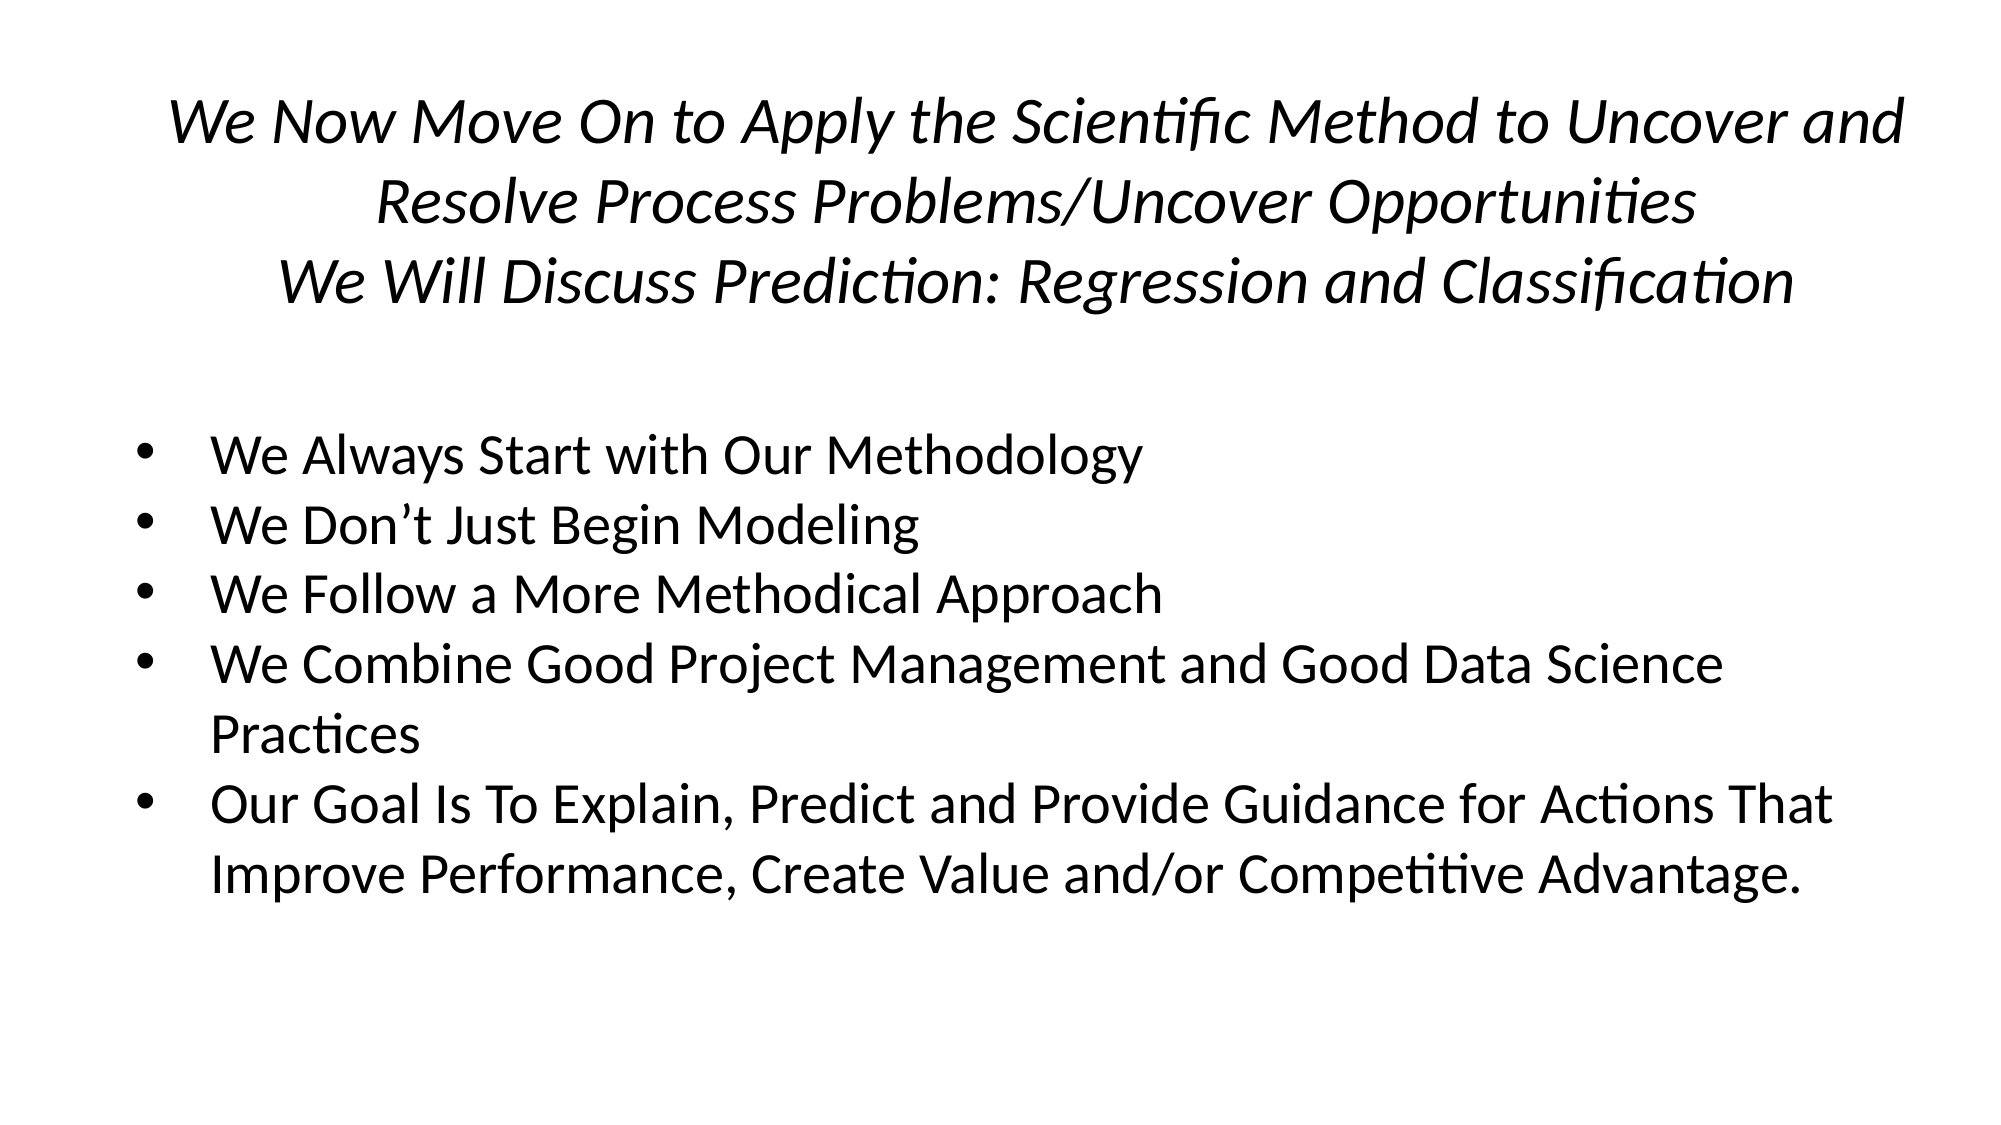

We Now Move On to Apply the Scientific Method to Uncover and Resolve Process Problems/Uncover Opportunities
We Will Discuss Prediction: Regression and Classification
We Always Start with Our Methodology
We Don’t Just Begin Modeling
We Follow a More Methodical Approach
We Combine Good Project Management and Good Data Science Practices
Our Goal Is To Explain, Predict and Provide Guidance for Actions That Improve Performance, Create Value and/or Competitive Advantage.